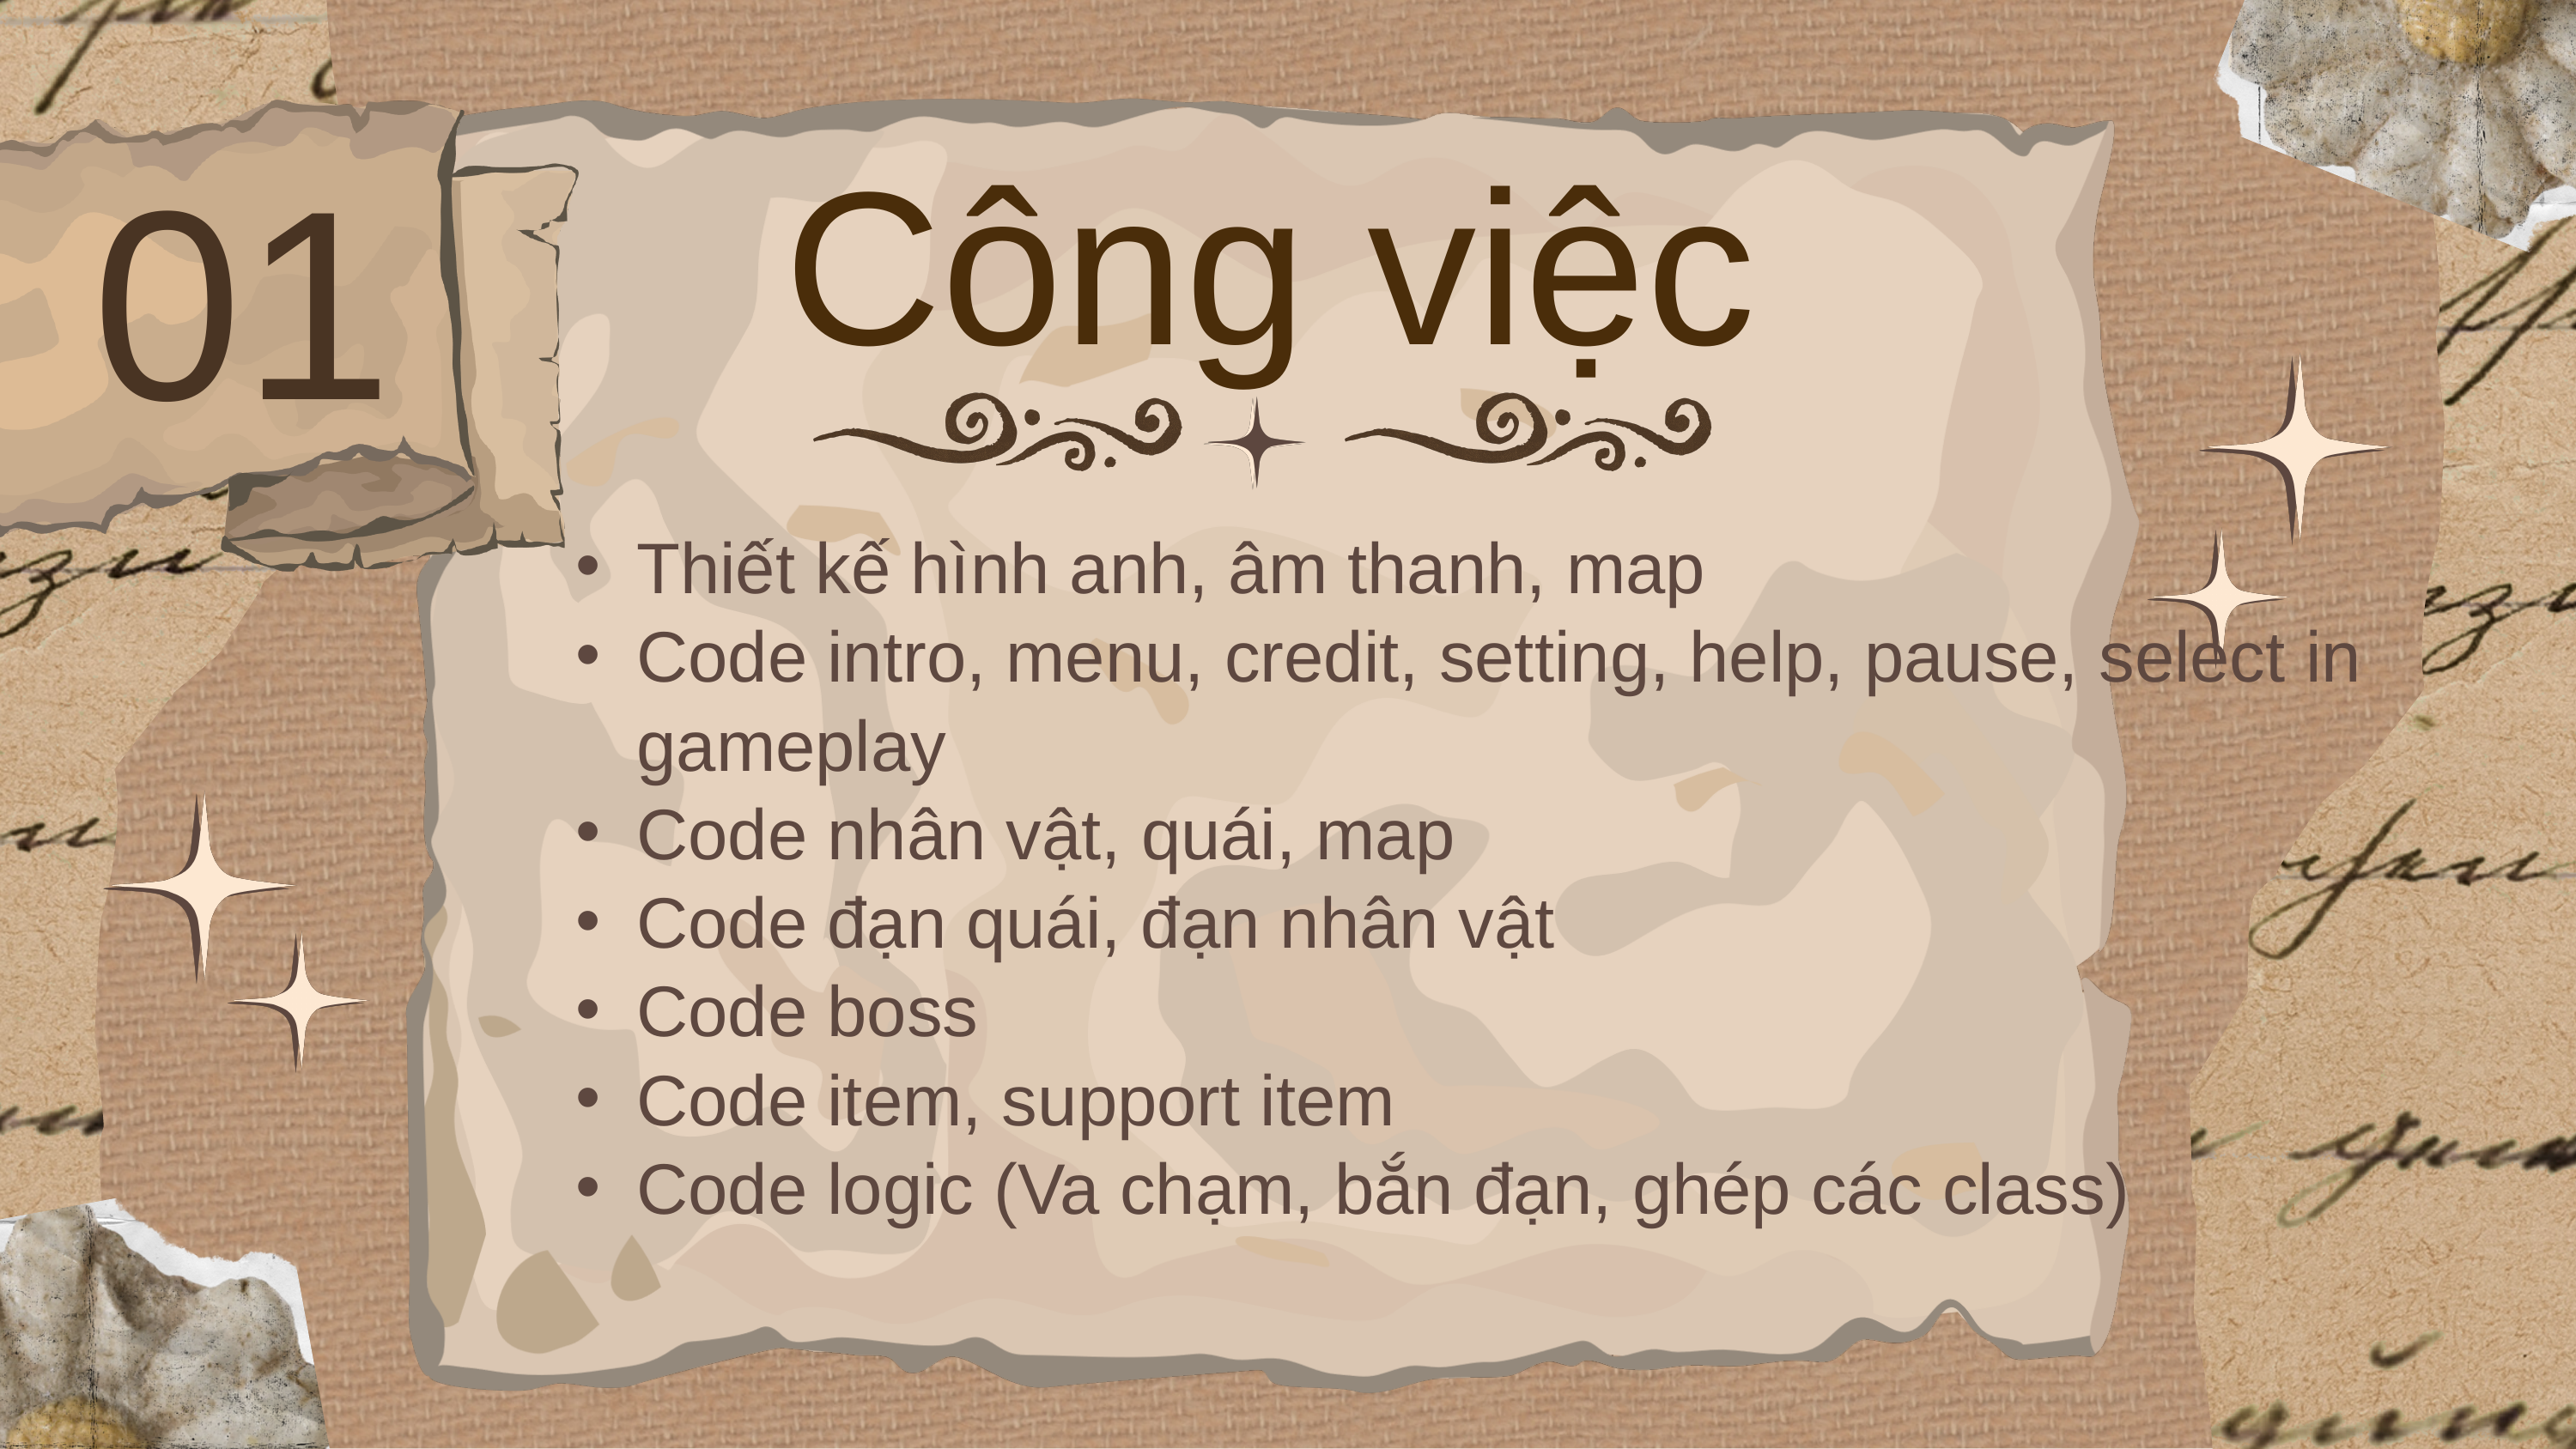

Công việc
01

Thiết kế hình anh, âm thanh, map
Code intro, menu, credit, setting, help, pause, select in gameplay
Code nhân vật, quái, map
Code đạn quái, đạn nhân vật
Code boss
Code item, support item
Code logic (Va chạm, bắn đạn, ghép các class)